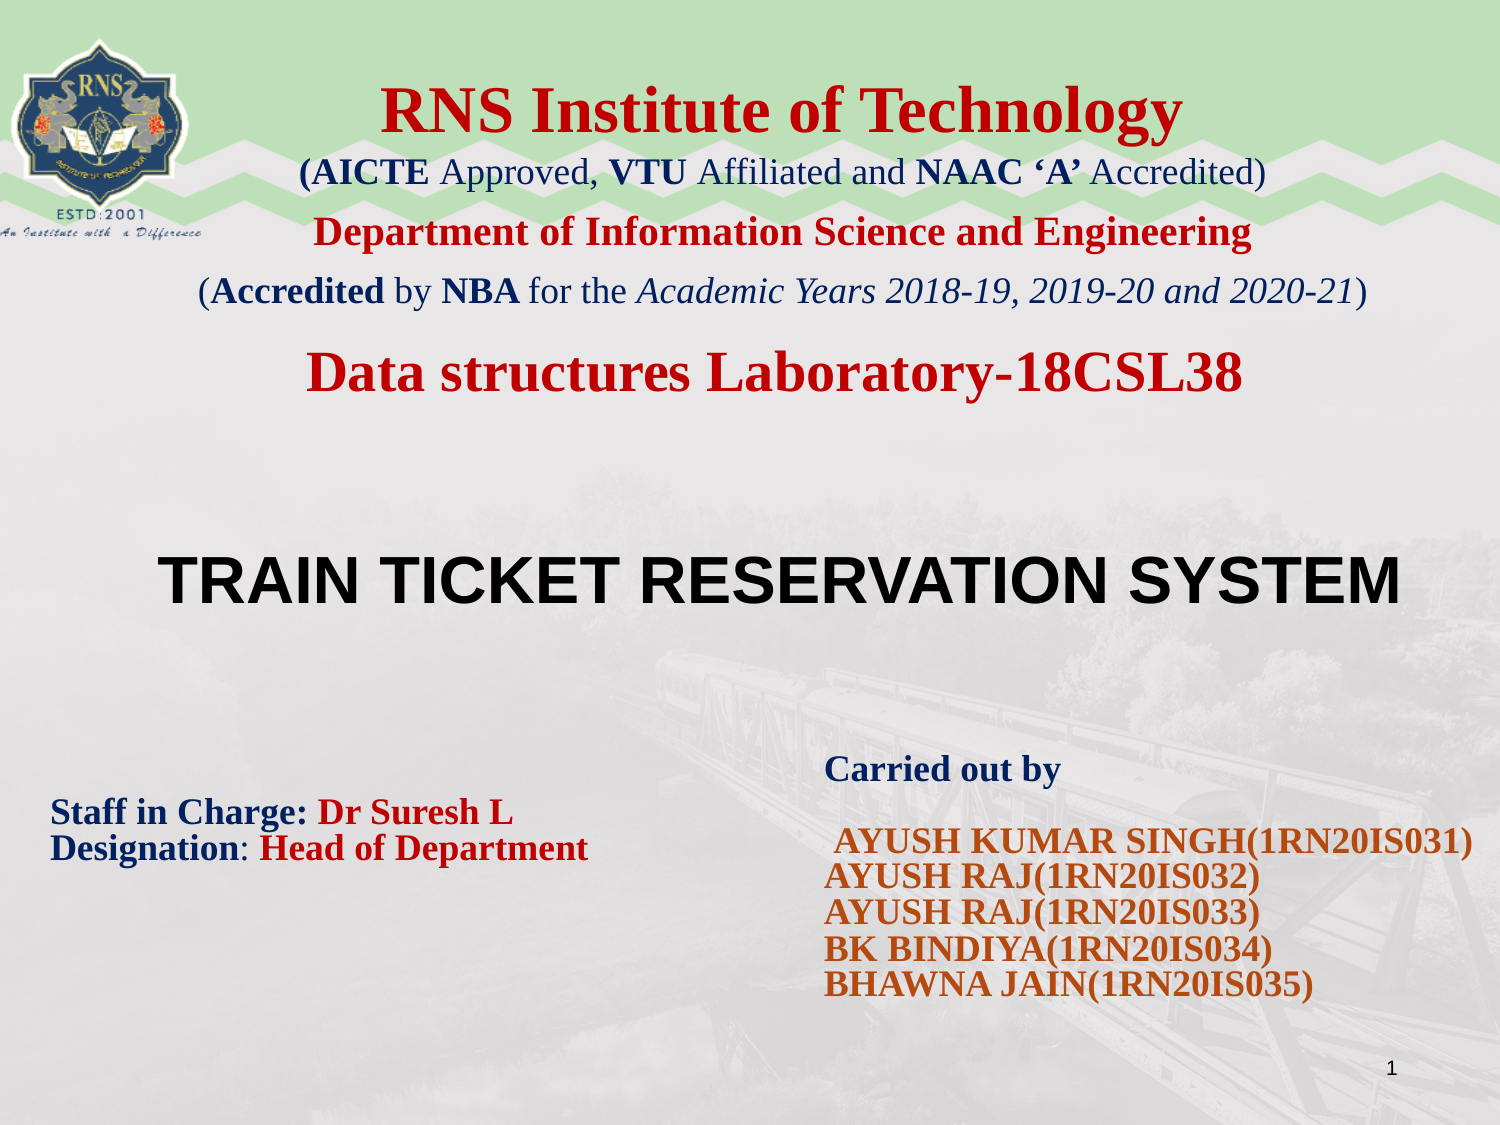

#

RNS Institute of Technology
(AICTE Approved, VTU Affiliated and NAAC ‘A’ Accredited)
Department of Information Science and Engineering
(Accredited by NBA for the Academic Years 2018-19, 2019-20 and 2020-21)

Data structures Laboratory-18CSL38

TRAIN TICKET RESERVATION SYSTEM
Carried out by

 AYUSH KUMAR SINGH(1RN20IS031)
AYUSH RAJ(1RN20IS032)
AYUSH RAJ(1RN20IS033)
BK BINDIYA(1RN20IS034)
BHAWNA JAIN(1RN20IS035)
Staff in Charge: Dr Suresh L
Designation: Head of Department
1